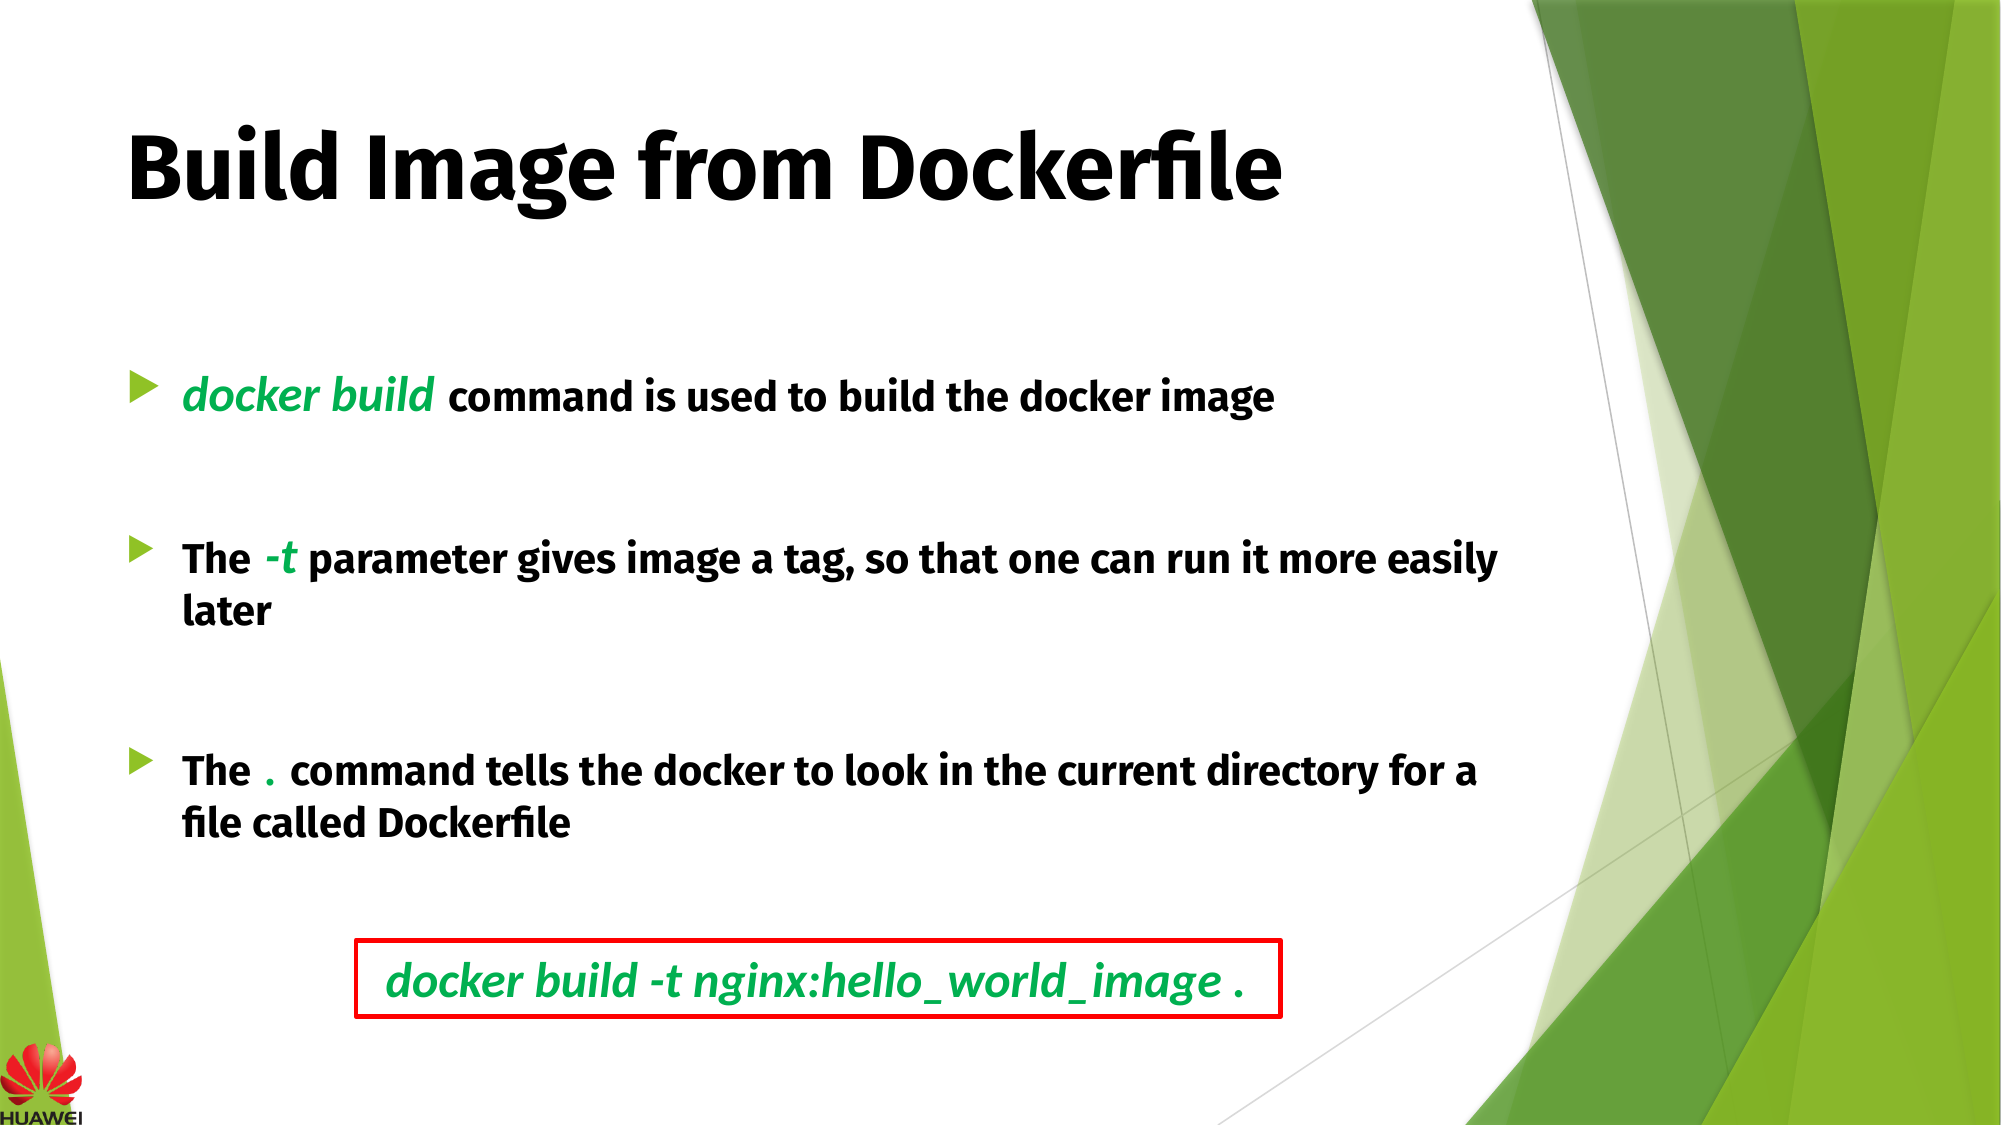

# Build Image from Dockerfile
docker build command is used to build the docker image

The -t parameter gives image a tag, so that one can run it more easily later

The . command tells the docker to look in the current directory for a file called Dockerfile

docker build -t nginx:hello_world_image .